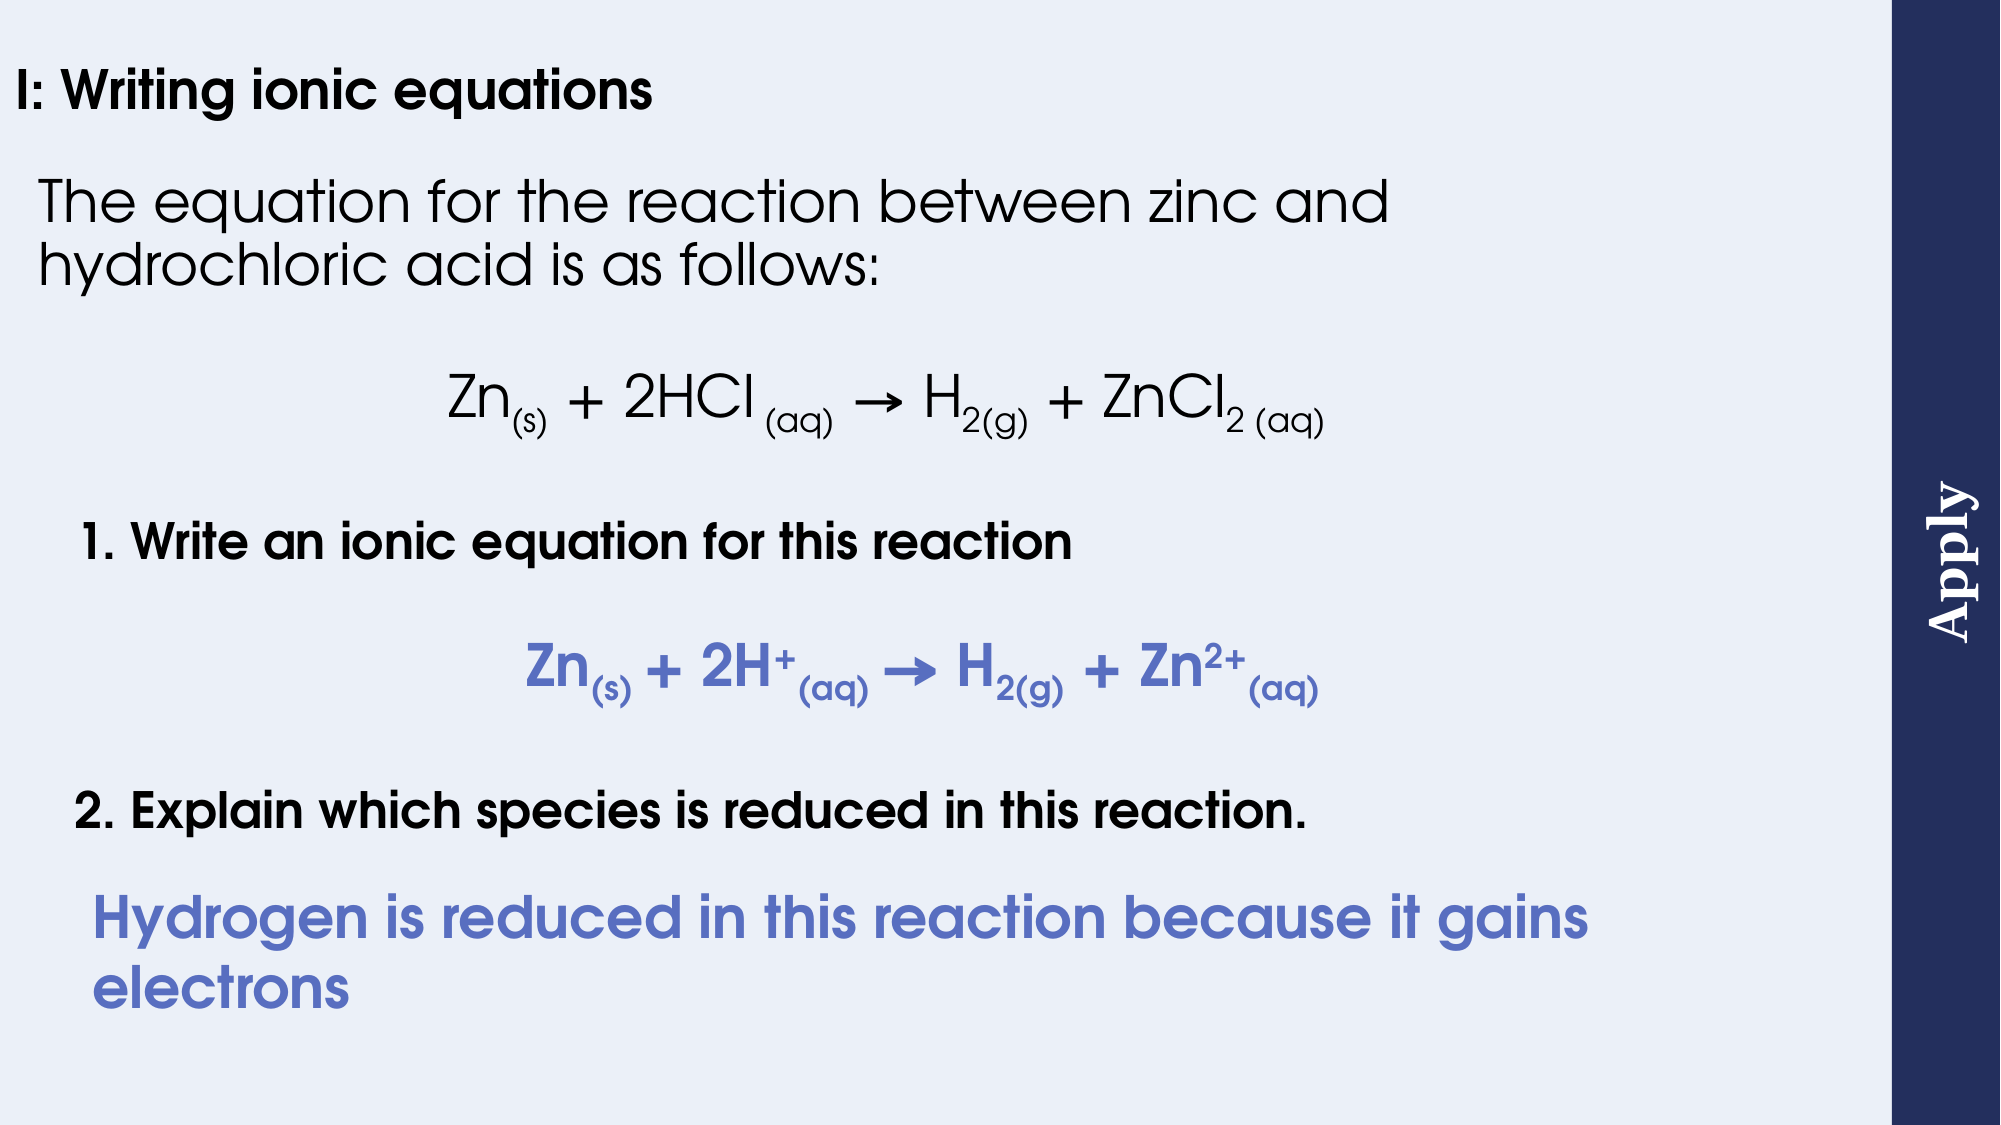

I: Writing ionic equations
The equation for the reaction between zinc and hydrochloric acid is as follows:

Zn(s) + 2HCl (aq) → H2(g) + ZnCl2 (aq)
1. Write an ionic equation for this reaction
Zn(s) + 2H+(aq) → H2(g) + Zn2+(aq)
2. Explain which species is reduced in this reaction.
Hydrogen is reduced in this reaction because it gains electrons